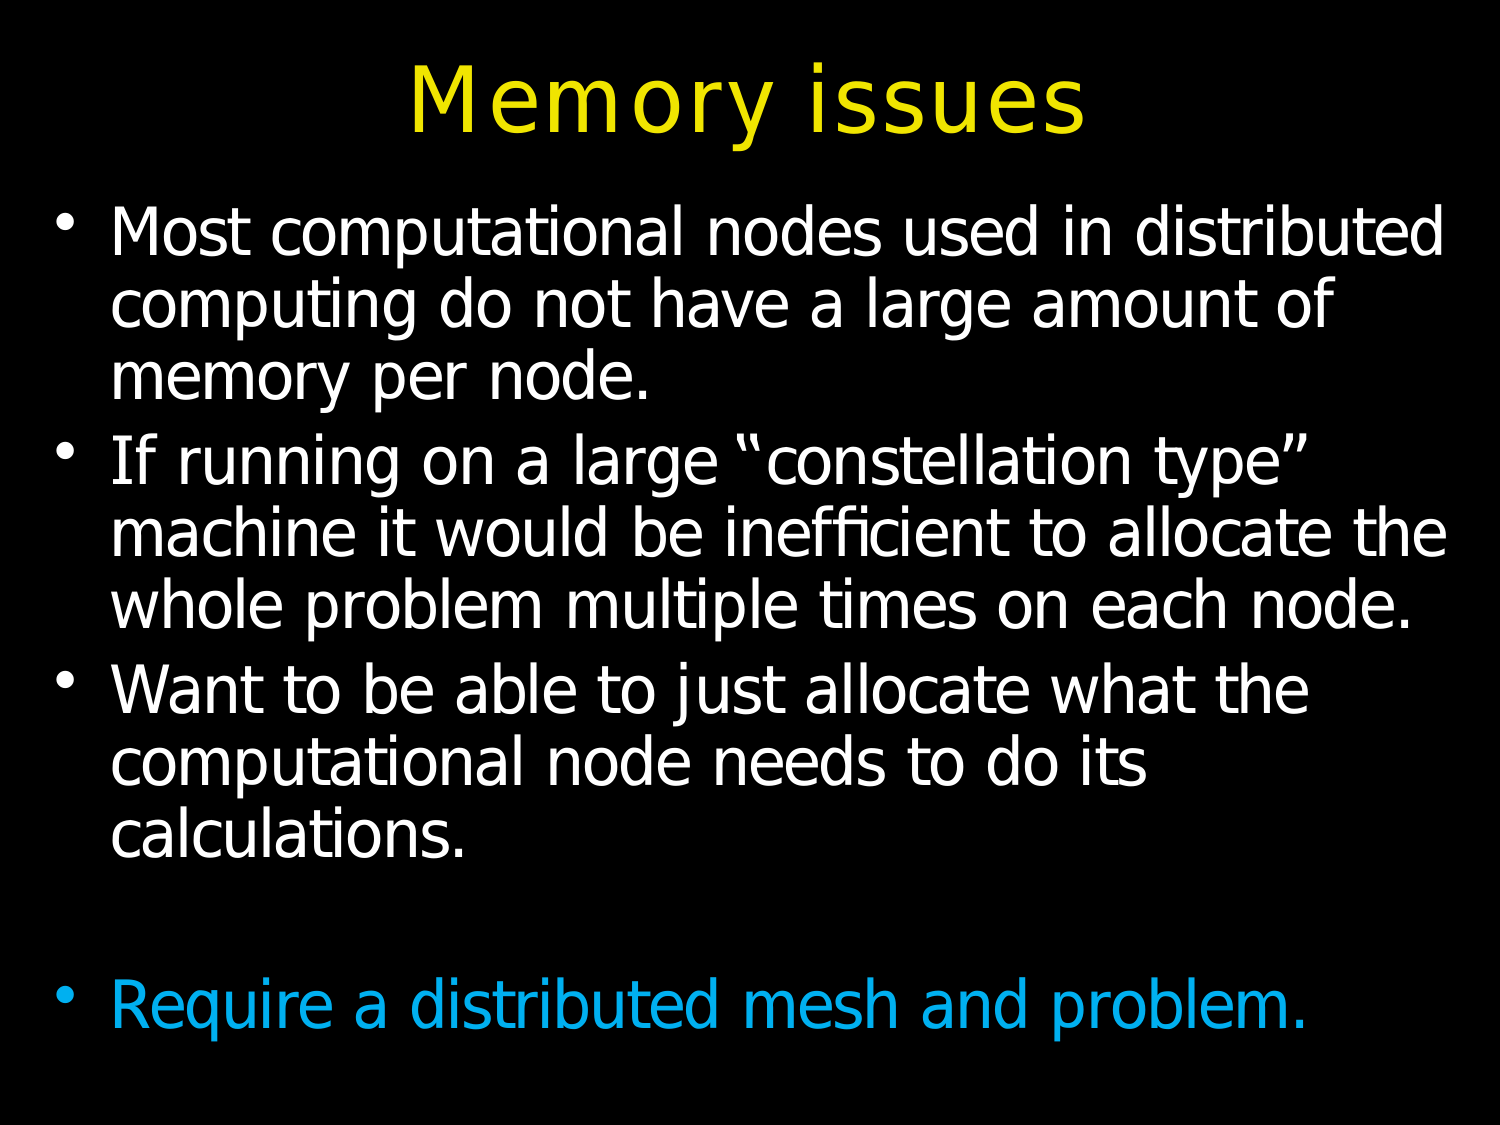

# Memory issues
Most computational nodes used in distributed computing do not have a large amount of memory per node.
If running on a large “constellation type” machine it would be inefficient to allocate the whole problem multiple times on each node.
Want to be able to just allocate what the computational node needs to do its calculations.

Require a distributed mesh and problem.